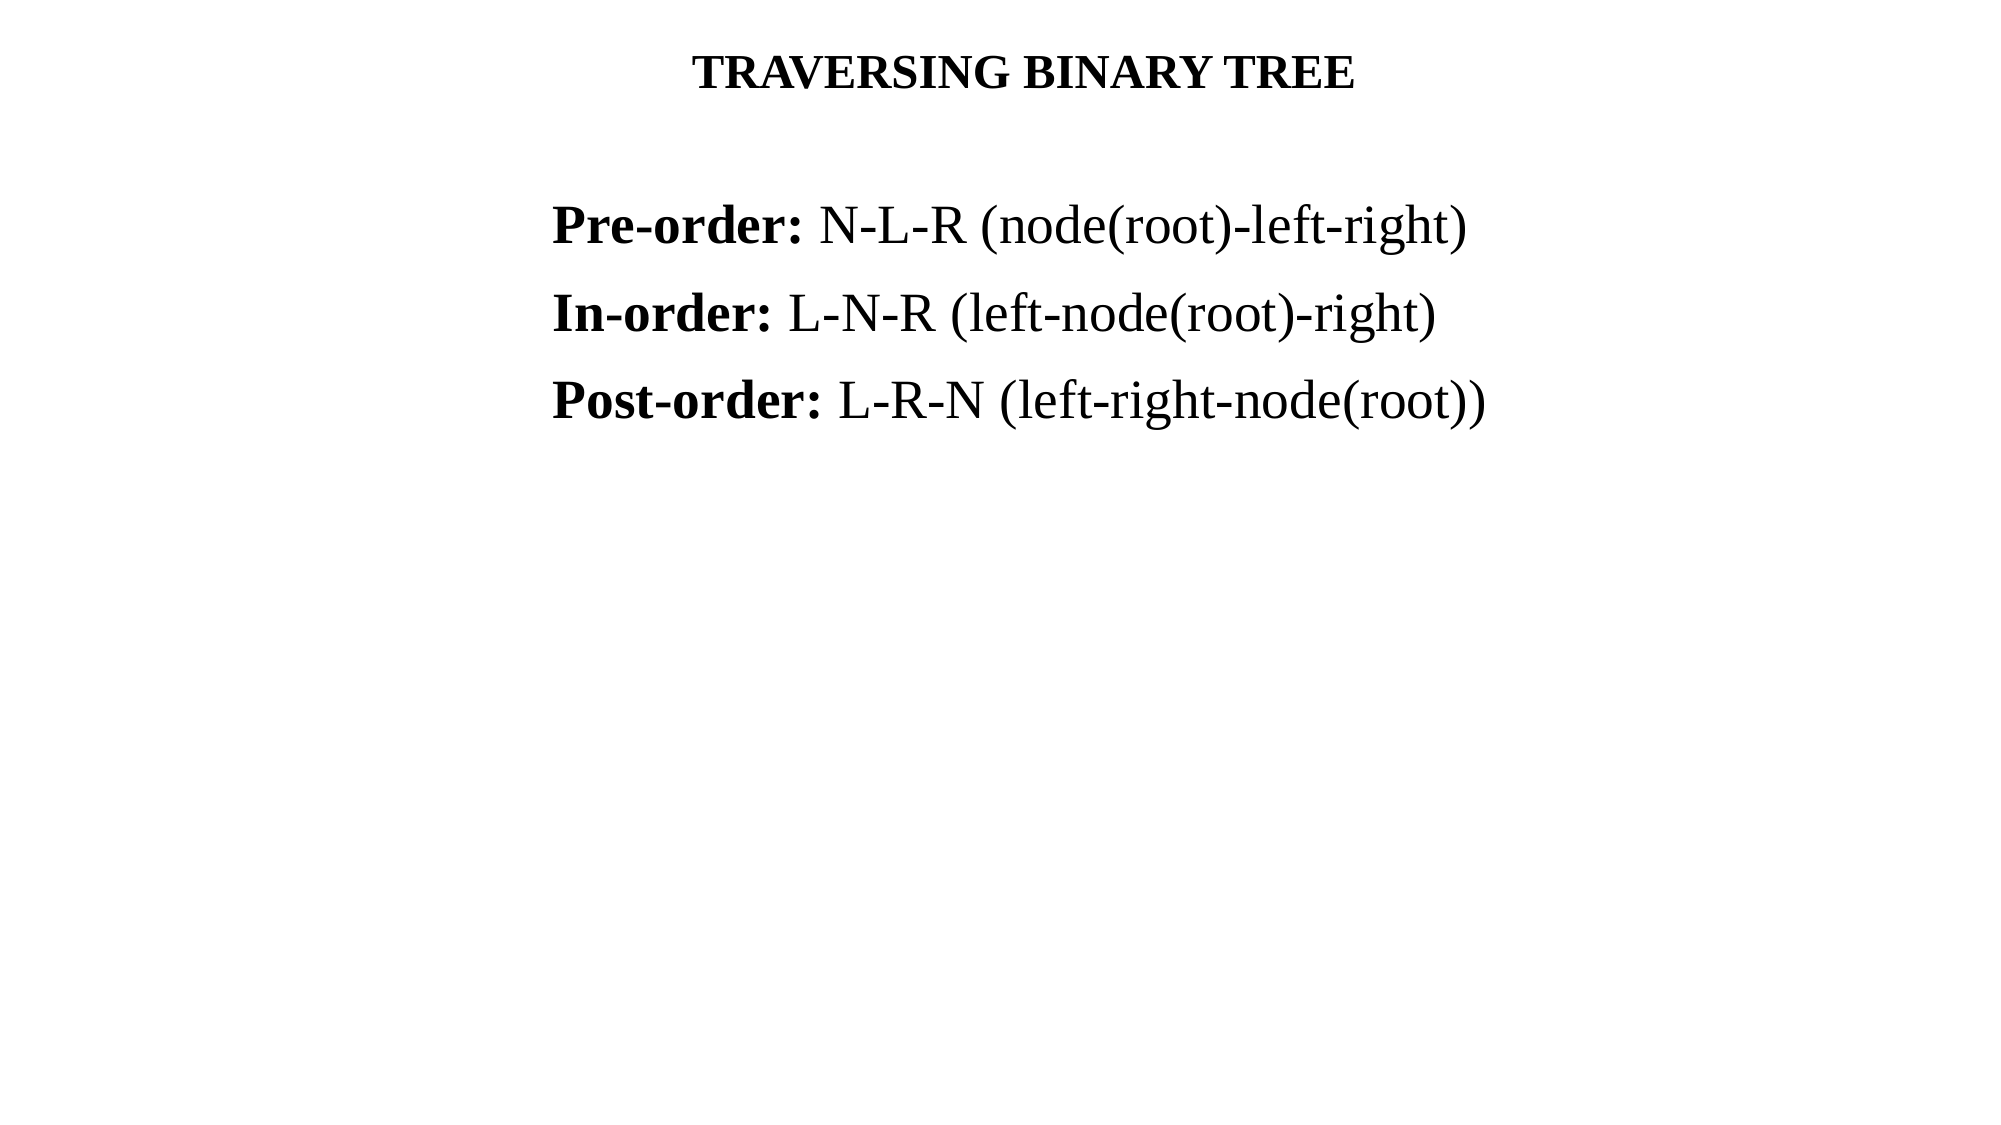

TRAVERSING BINARY TREE
Pre-order: N-L-R (node(root)-left-right)
In-order: L-N-R (left-node(root)-right)
Post-order: L-R-N (left-right-node(root))